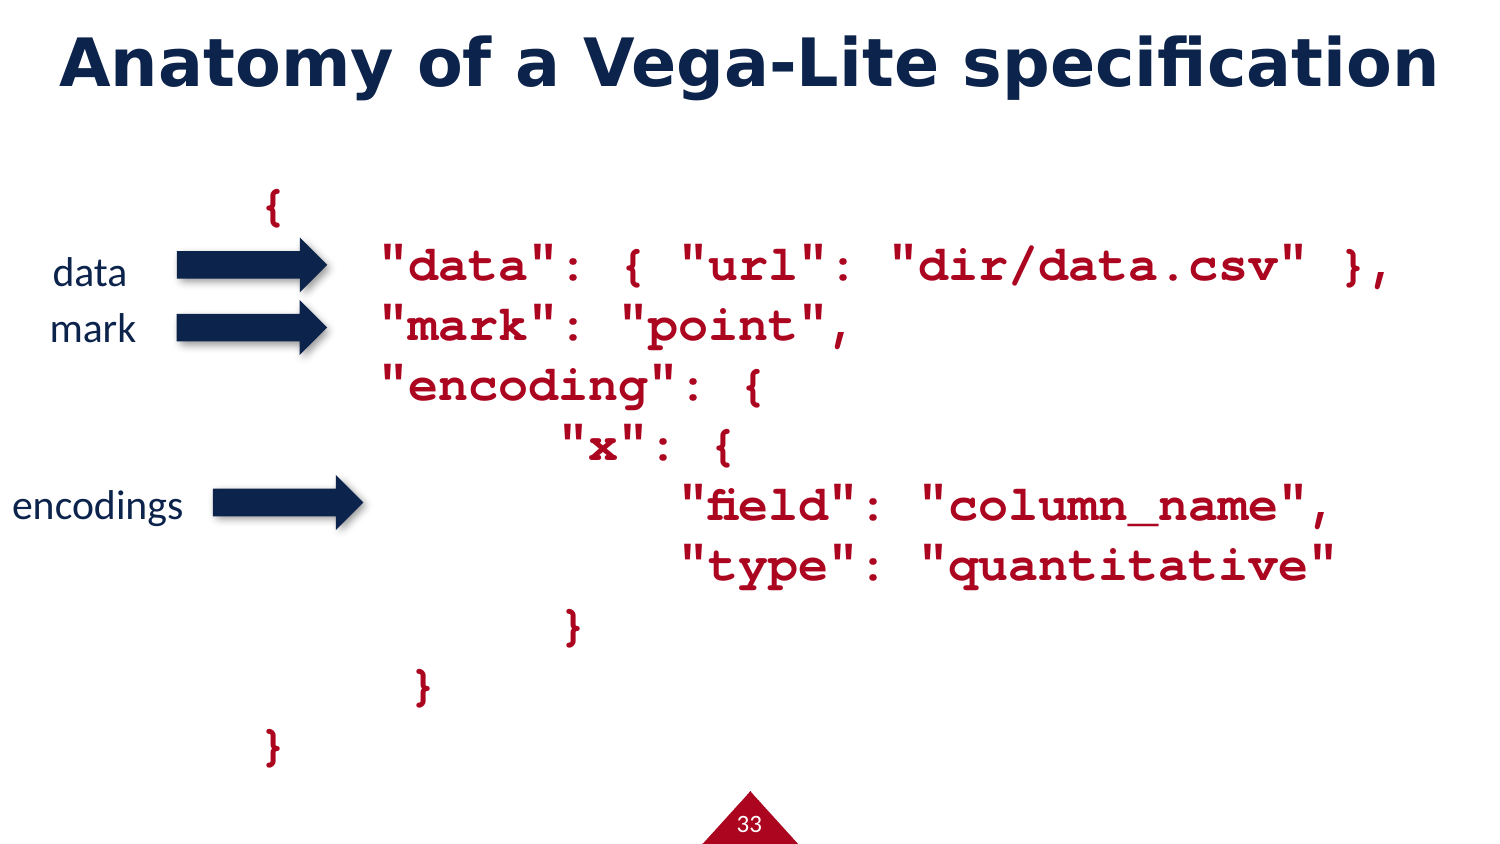

# Anatomy of a Vega-Lite specification
{
    "data": { "url": "dir/data.csv" },
    "mark": "point",
    "encoding": {
          "x": {
		    "field": "column_name",
		    "type": "quantitative"
		}
	}
}
data

mark

encodings

33